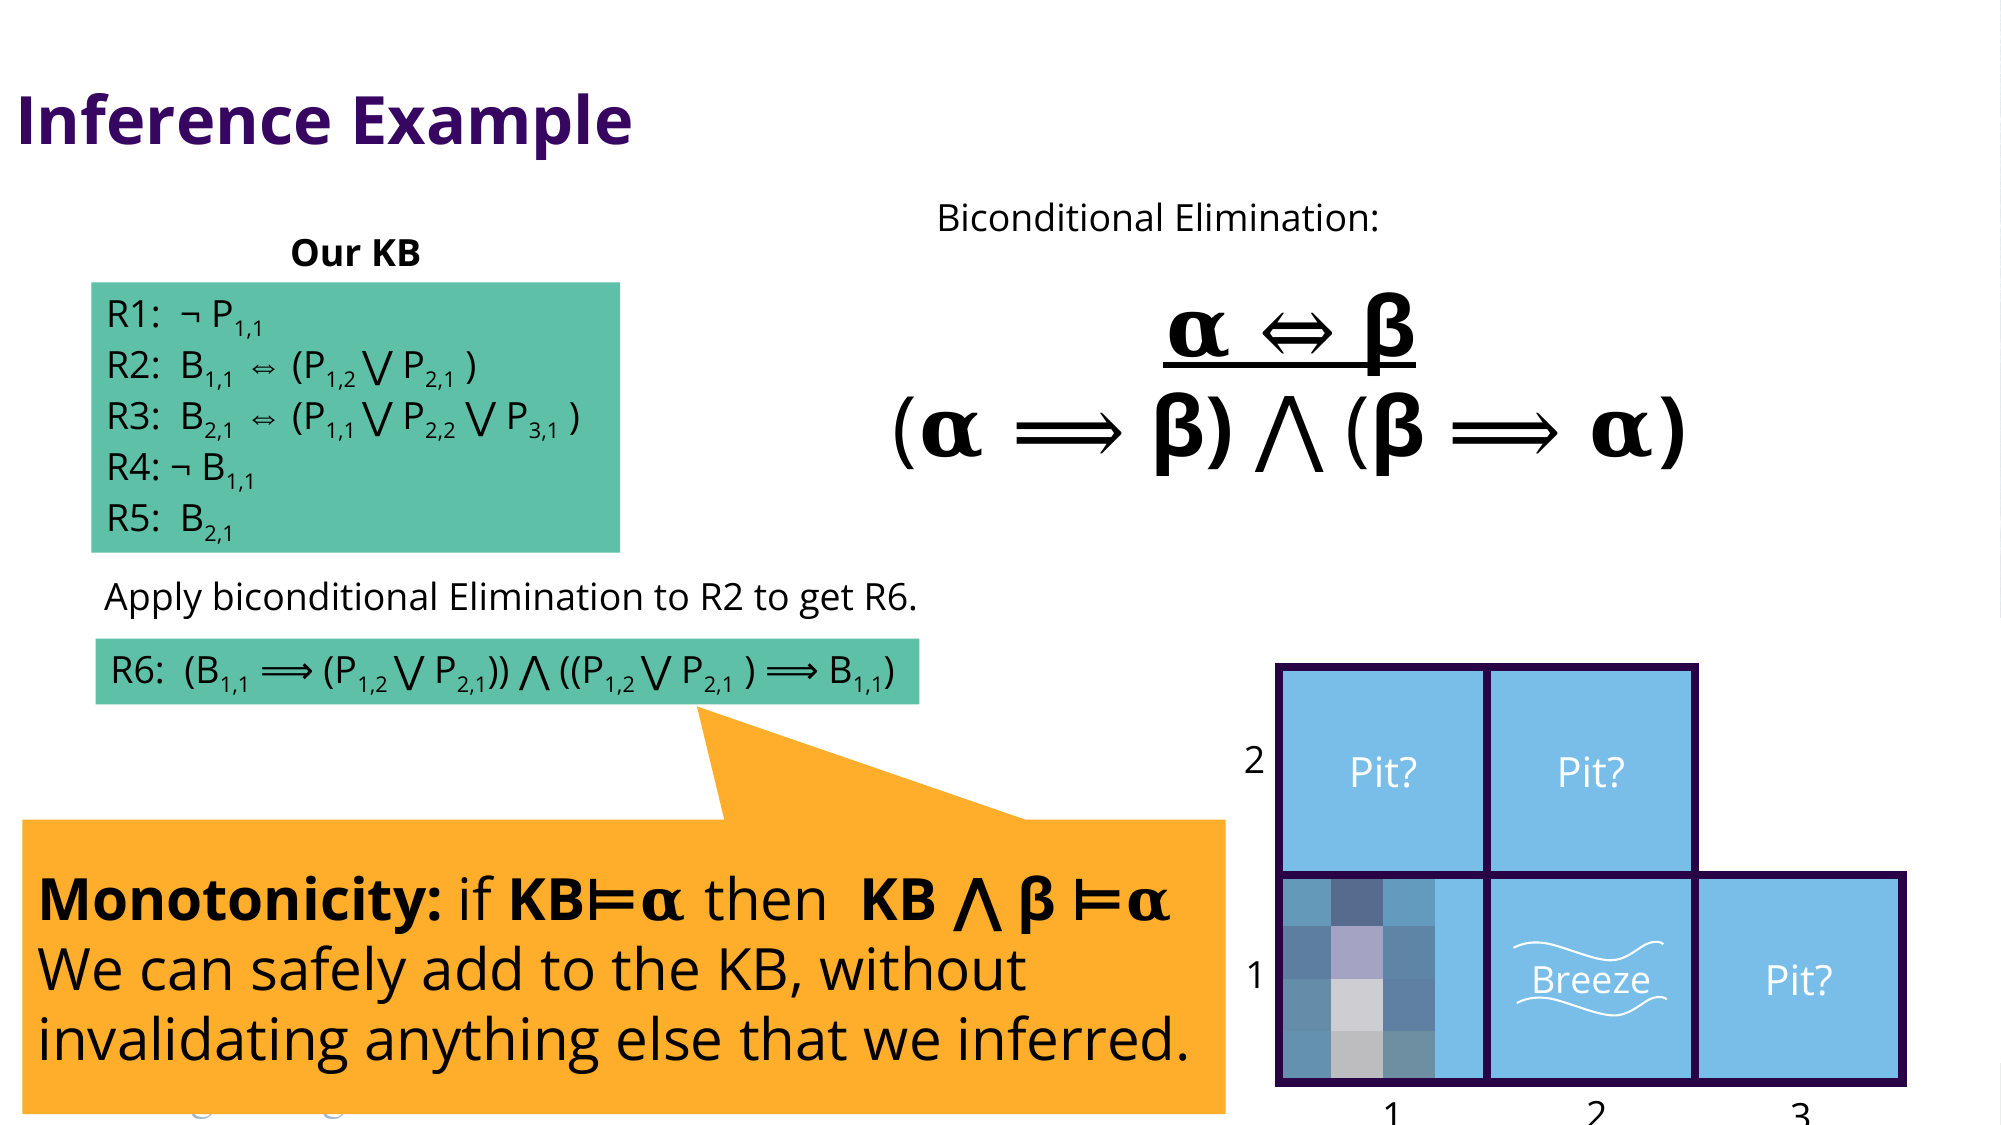

Inference Example
Biconditional Elimination:
Our KB
R1:  ¬ P1,1
R2:  B1,1 ⇔ (P1,2 ⋁ P2,1 )
R3:  B2,1 ⇔ (P1,1 ⋁ P2,2 ⋁ P3,1 )
R4: ¬ B1,1
R5:  B2,1
𝛂 ⇔ β
(𝛂 ⟹ β) ⋀ (β ⟹ 𝛂)
Apply biconditional Elimination to R2 to get R6.

Pit?

Breeze
Pit?
Pit?

2
1
2
1
3
R6:  (B1,1 ⟹ (P1,2 ⋁ P2,1)) ⋀ ((P1,2 ⋁ P2,1 ) ⟹ B1,1)
Monotonicity: if KB⊨𝛂 then  KB ⋀ β ⊨𝛂
We can safely add to the KB, without invalidating anything else that we inferred.